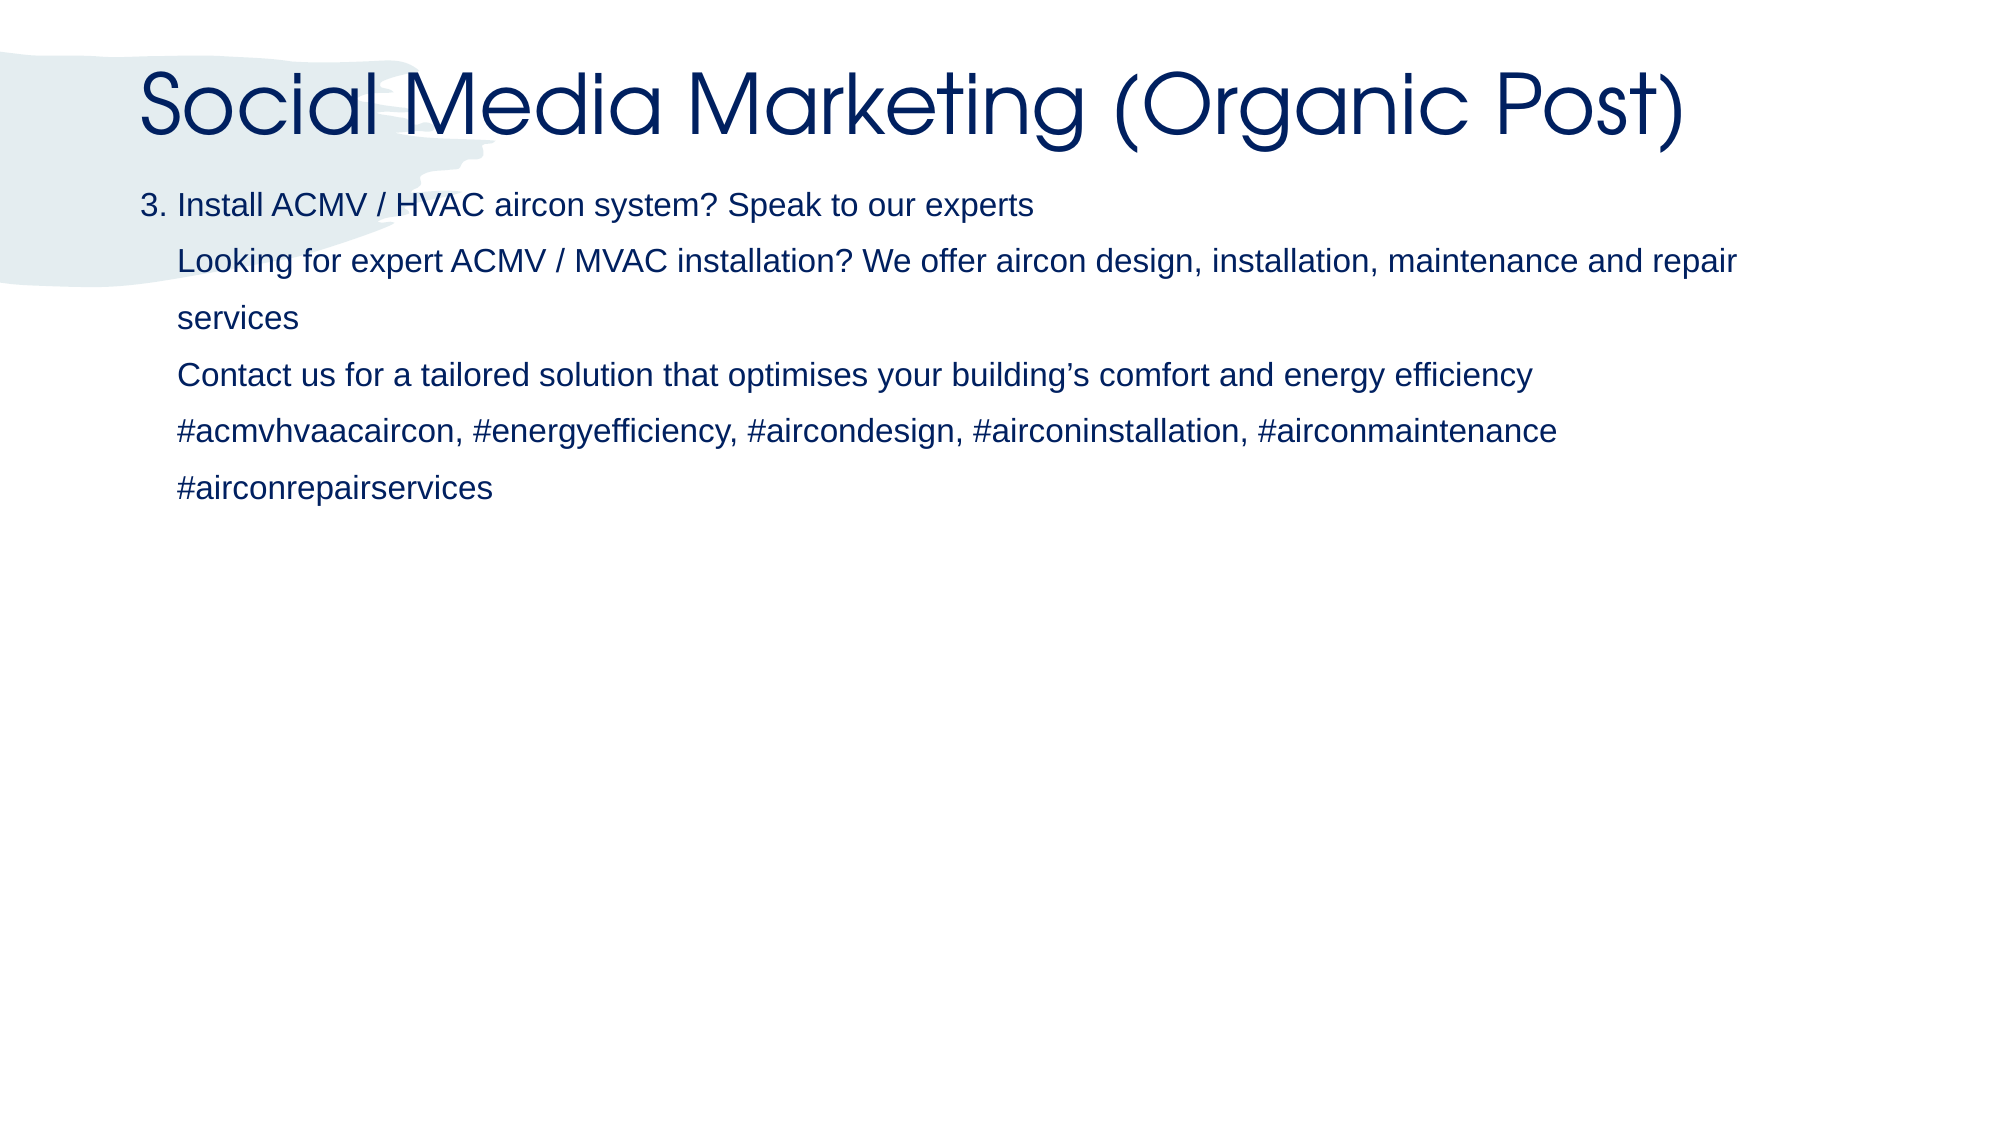

Social Media Marketing (Organic Post)
3. Install ACMV / HVAC aircon system? Speak to our experts
    Looking for expert ACMV / MVAC installation? We offer aircon design, installation, maintenance and repair
    services
    Contact us for a tailored solution that optimises your building’s comfort and energy efficiency
    #acmvhvaacaircon, #energyefficiency, #aircondesign, #airconinstallation, #airconmaintenance
    #airconrepairservices